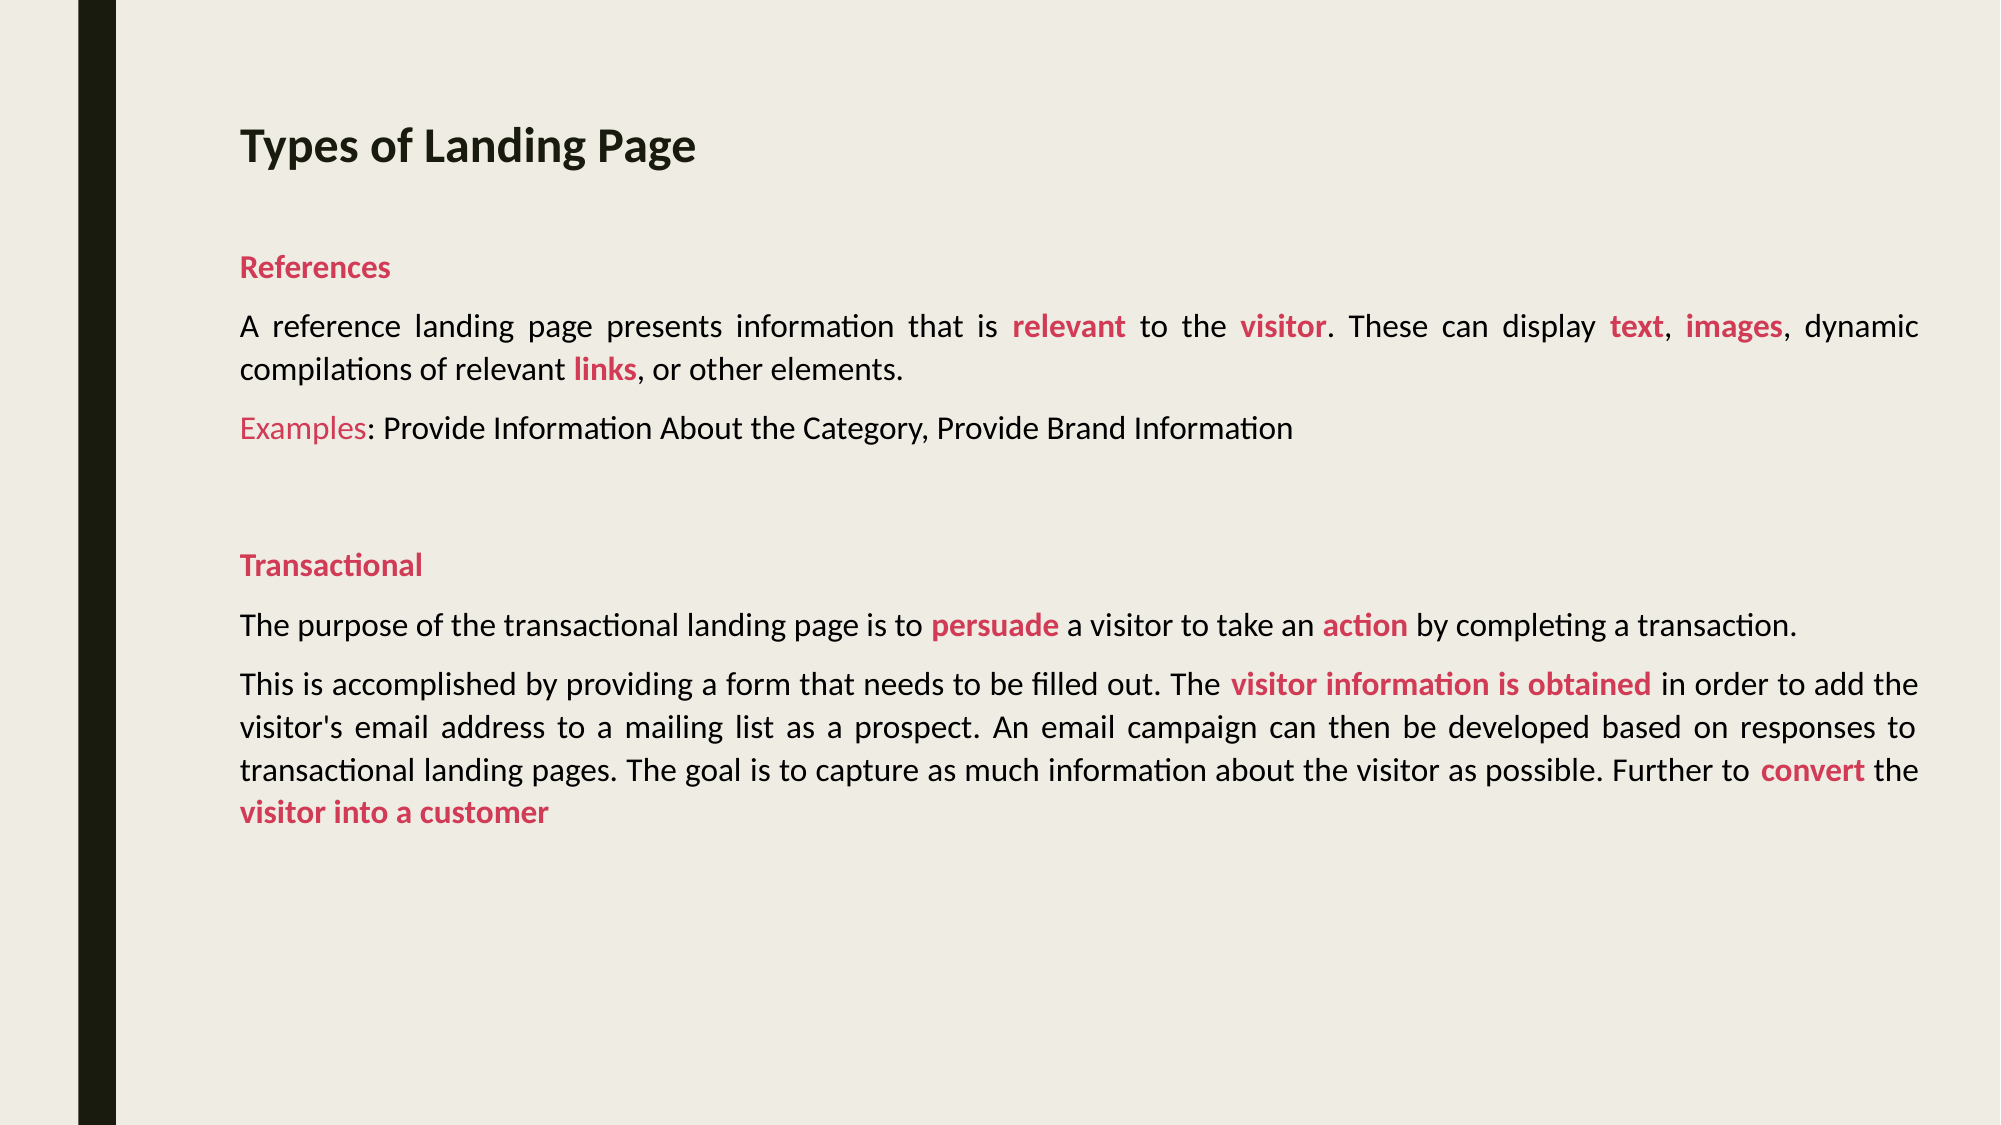

# Types of Landing Page
References
A reference landing page presents information that is relevant to the visitor. These can display text, images, dynamic compilations of relevant links, or other elements.
Examples: Provide Information About the Category, Provide Brand Information
Transactional
The purpose of the transactional landing page is to persuade a visitor to take an action by completing a transaction.
This is accomplished by providing a form that needs to be filled out. The visitor information is obtained in order to add the visitor's email address to a mailing list as a prospect. An email campaign can then be developed based on responses to transactional landing pages. The goal is to capture as much information about the visitor as possible. Further to convert the visitor into a customer